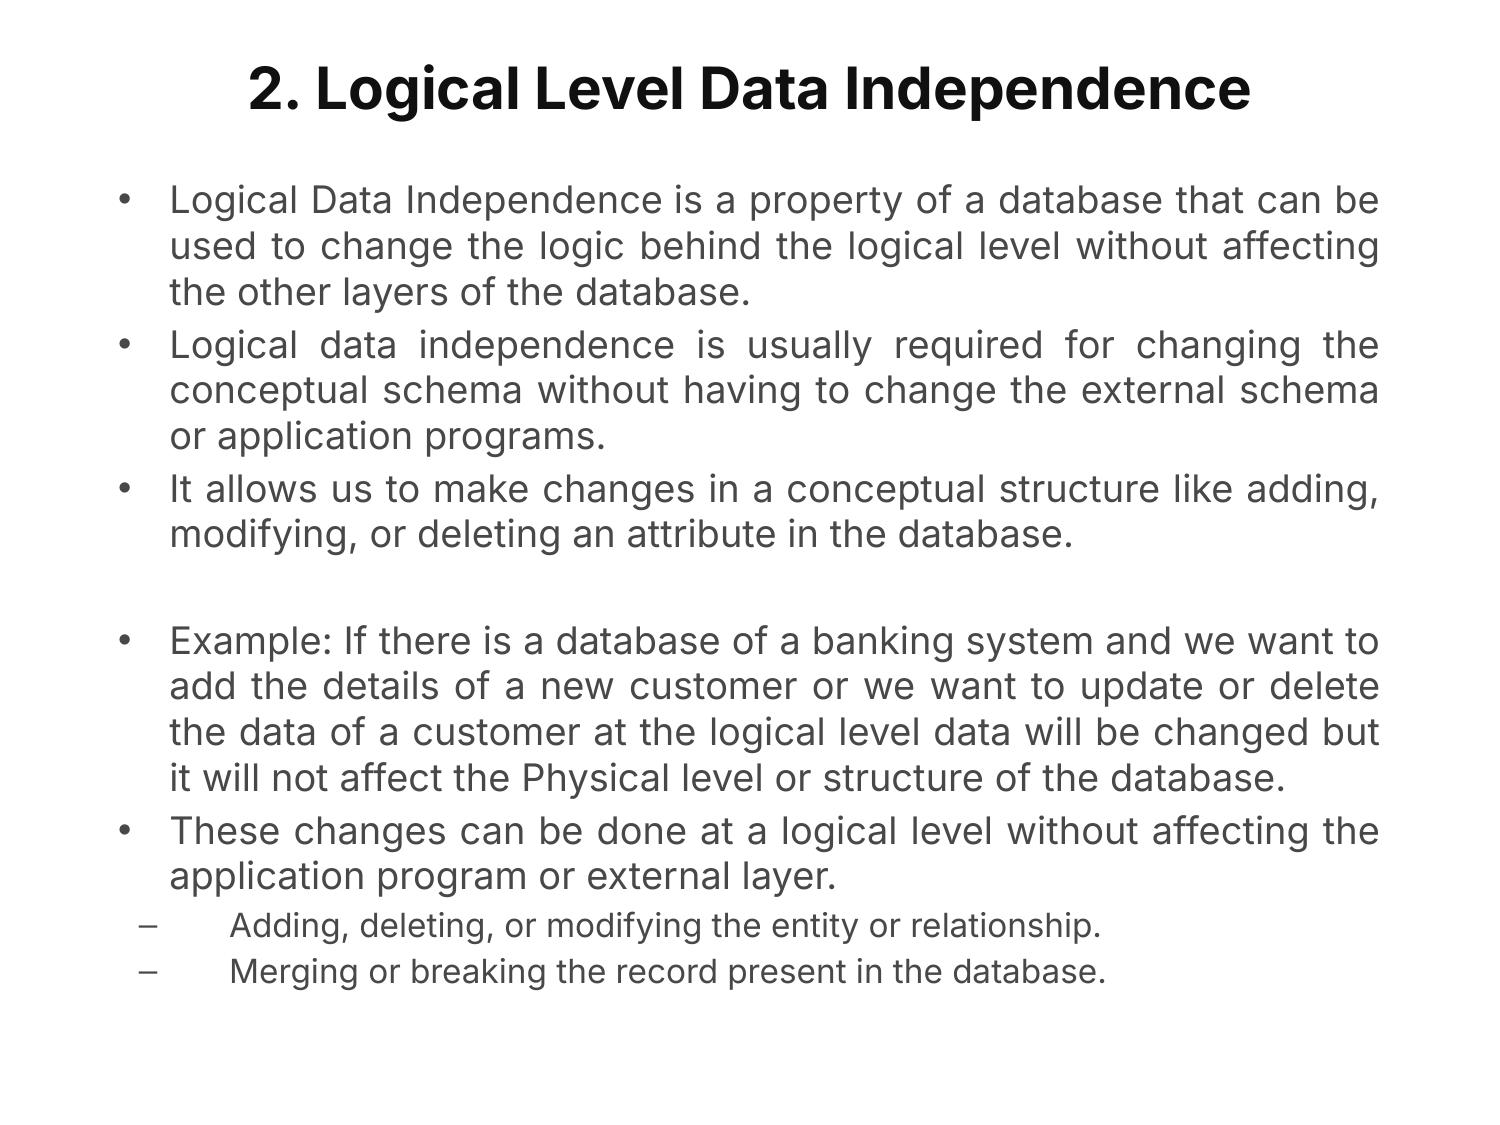

# 2. Logical Level Data Independence
Logical Data Independence is a property of a database that can be used to change the logic behind the logical level without affecting the other layers of the database.
Logical data independence is usually required for changing the conceptual schema without having to change the external schema or application programs.
It allows us to make changes in a conceptual structure like adding, modifying, or deleting an attribute in the database.

Example: If there is a database of a banking system and we want to add the details of a new customer or we want to update or delete the data of a customer at the logical level data will be changed but it will not affect the Physical level or structure of the database.
These changes can be done at a logical level without affecting the application program or external layer.
Adding, deleting, or modifying the entity or relationship.
Merging or breaking the record present in the database.